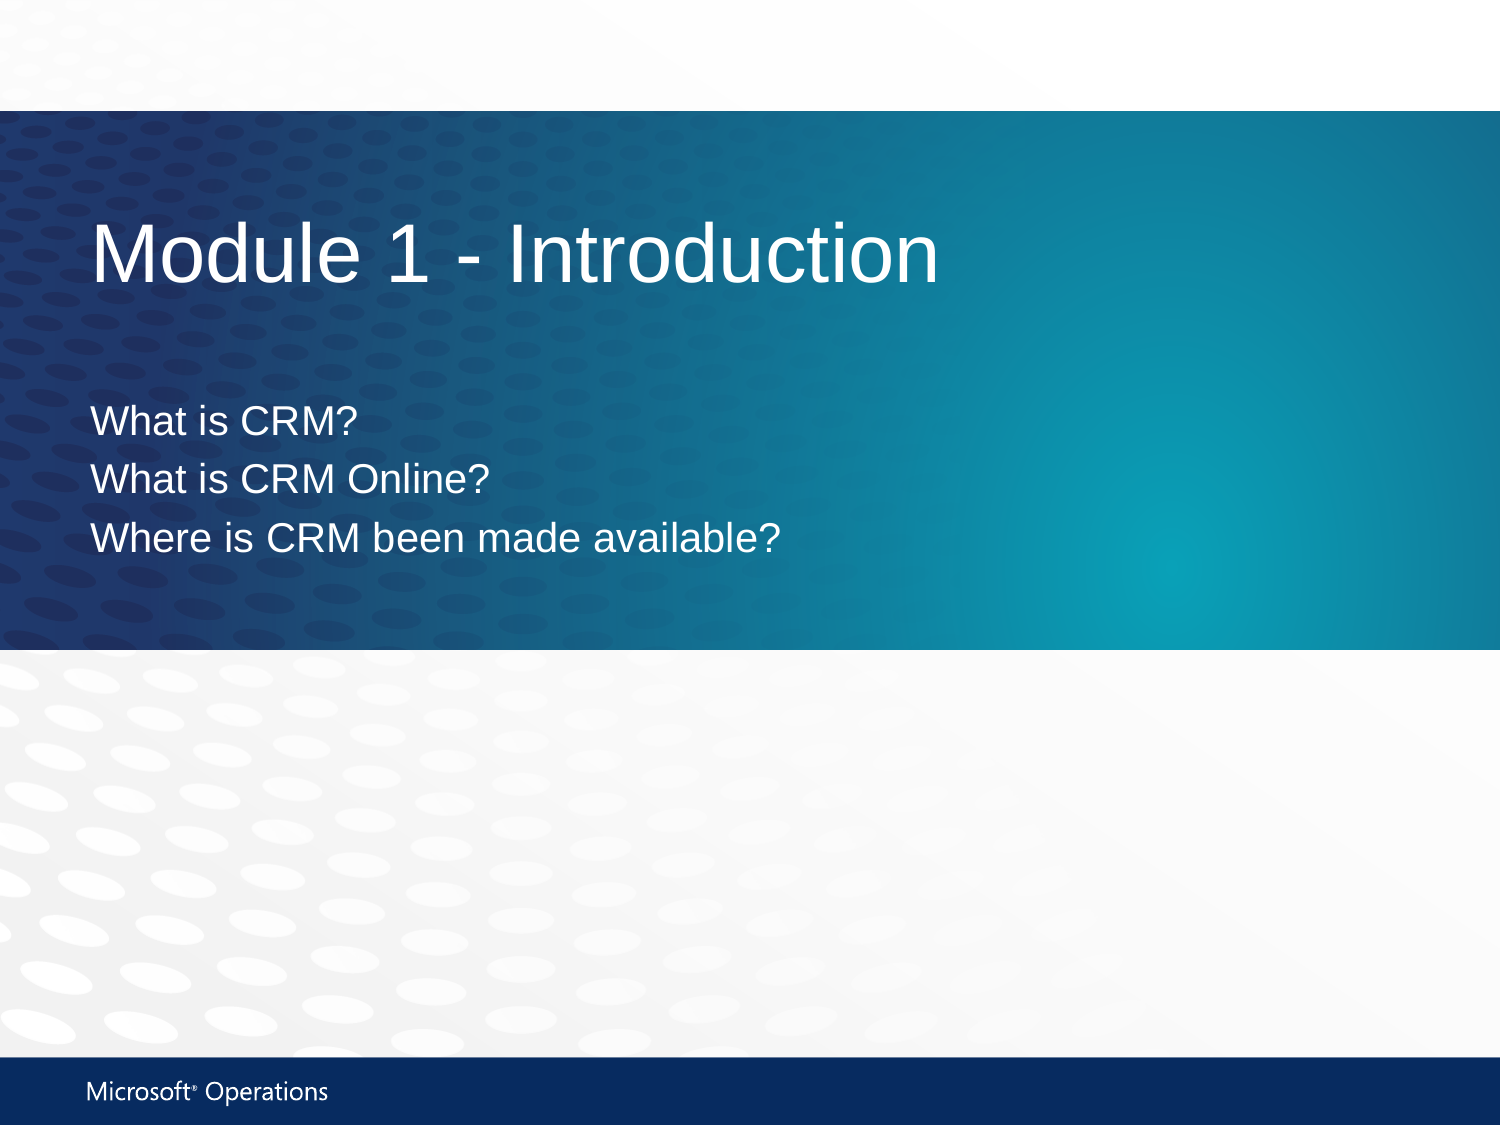

# Module 1 - Introduction
What is CRM?
What is CRM Online?
Where is CRM been made available?